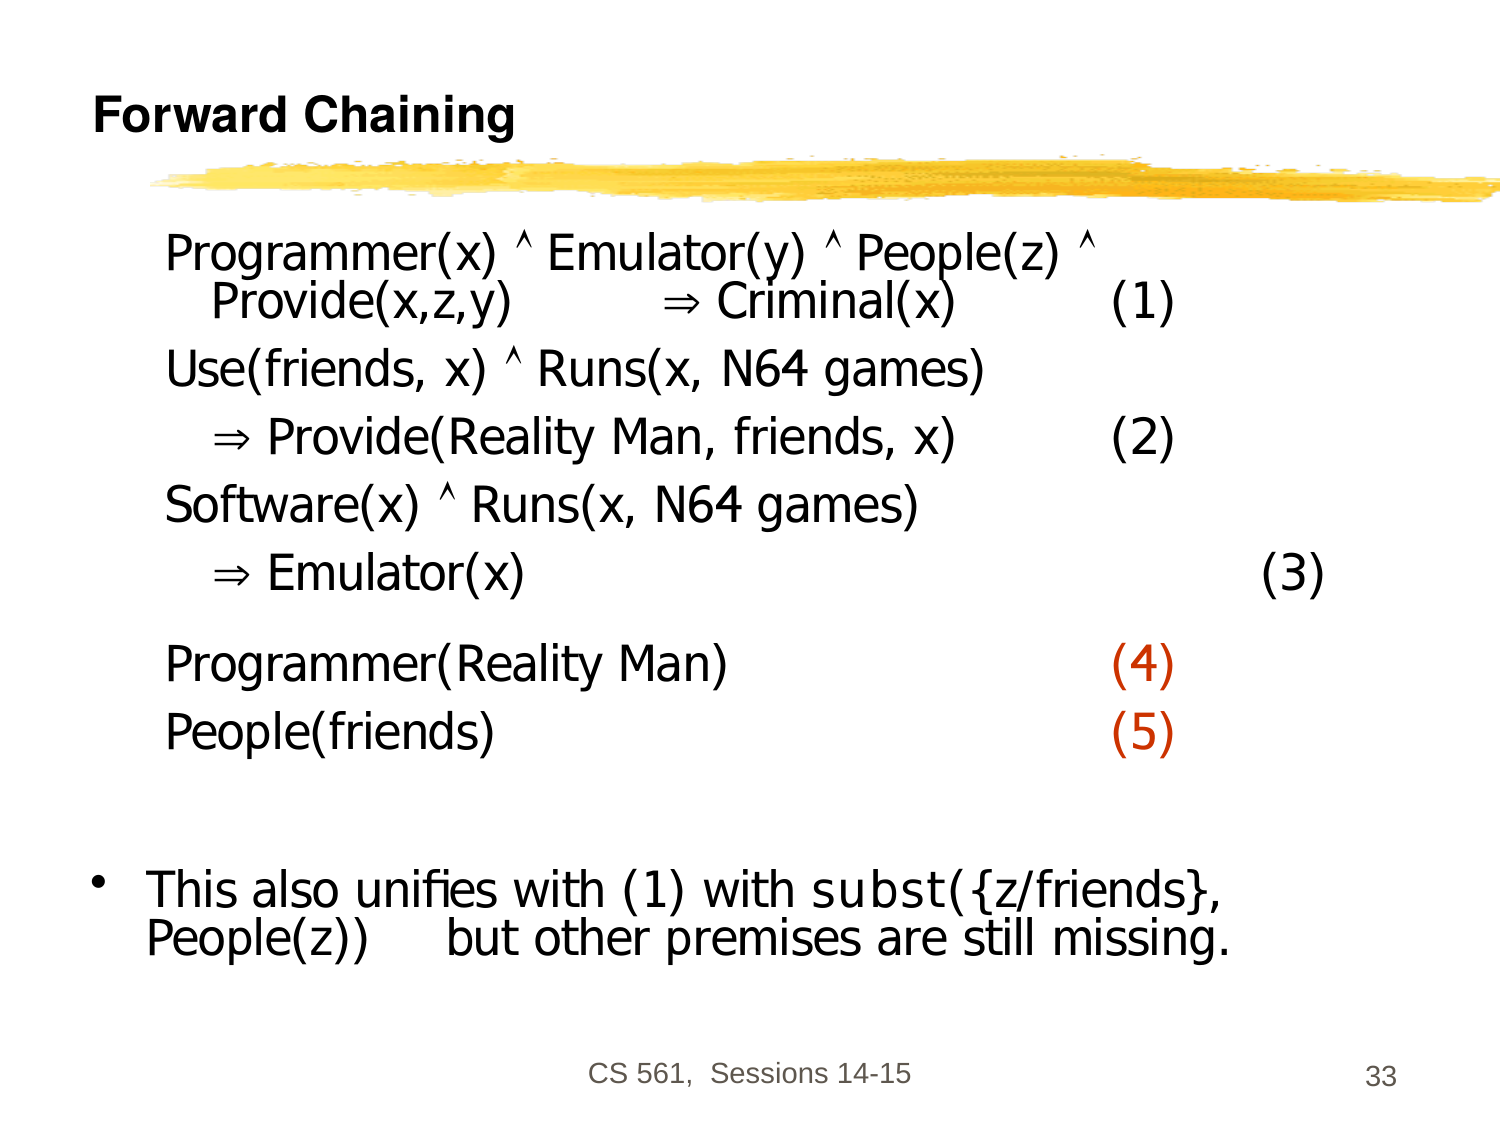

# Forward Chaining
Programmer(x) ∧ Emulator(y) ∧ People(z) ∧ Provide(x,z,y) 	⇒ Criminal(x)		(1)
Use(friends, x) ∧ Runs(x, N64 games)
	⇒ Provide(Reality Man, friends, x)		(2)
Software(x) ∧ Runs(x, N64 games)
	⇒ Emulator(x)					(3)

Programmer(Reality Man)			(4)
People(friends)					(5)

This also unifies with (1) with subst({z/friends}, People(z))	but other premises are still missing.
CS 561,  Sessions 14-15
33